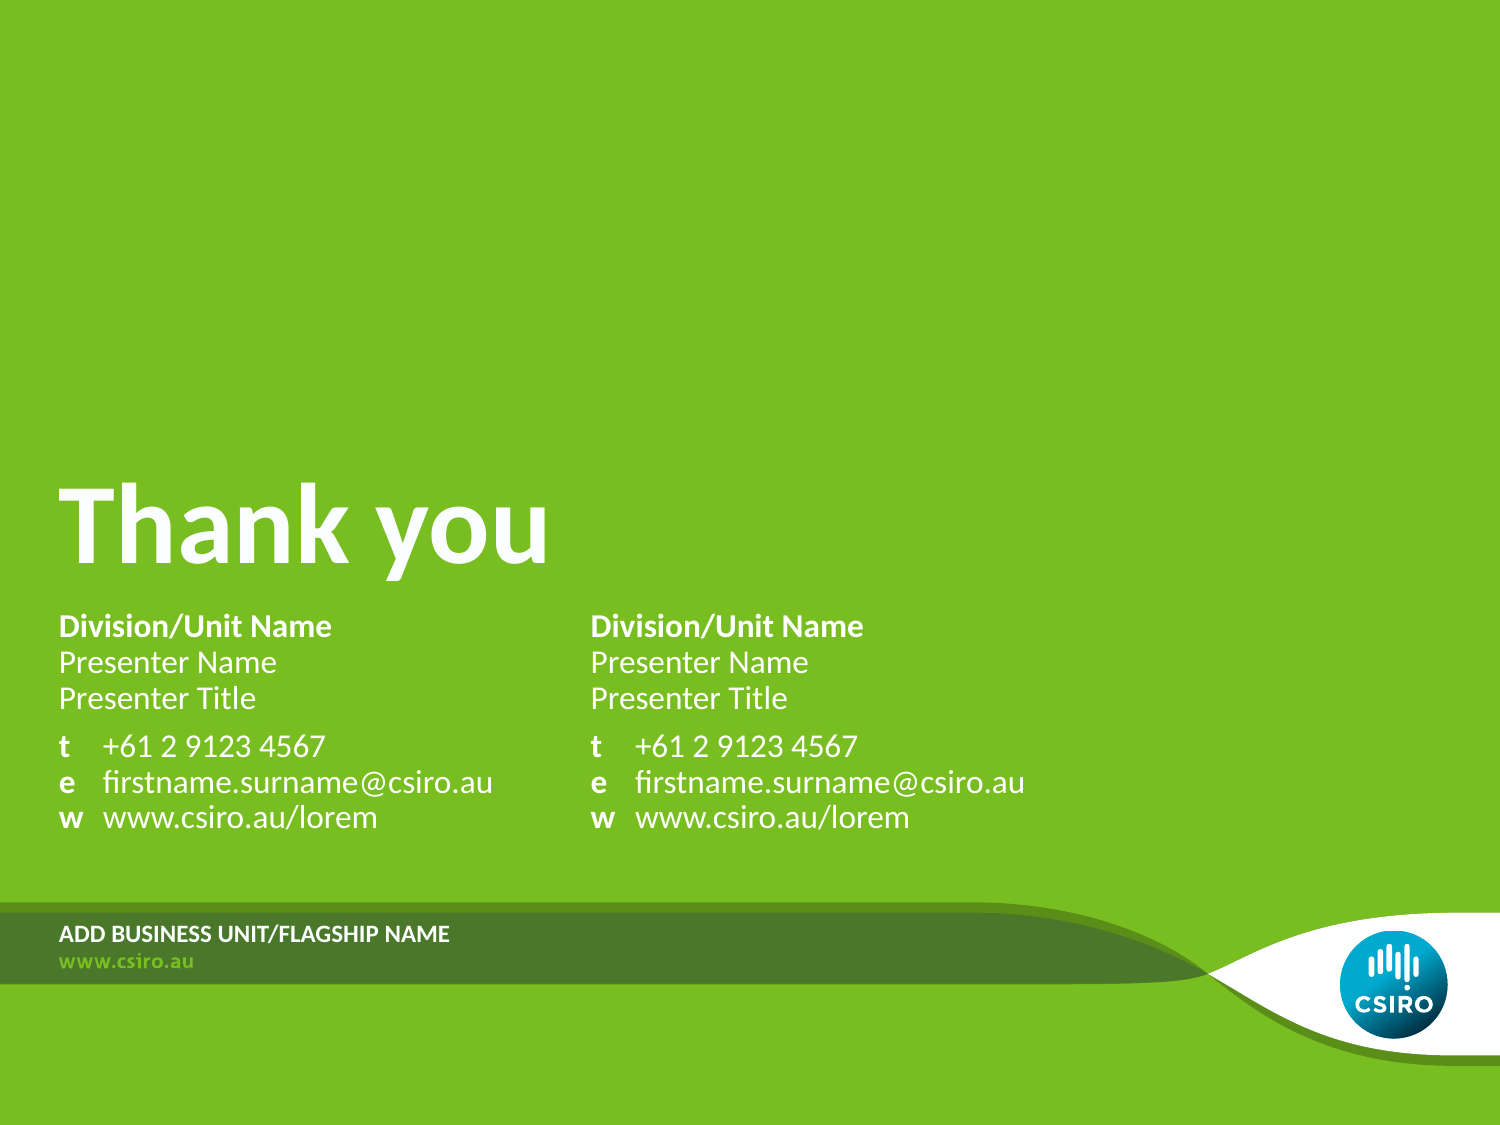

# Thank you
Division/Unit Name
Presenter Name
Presenter Title
t	+61 2 9123 4567
e	firstname.surname@csiro.au
w	www.csiro.au/lorem
Division/Unit Name
Presenter Name
Presenter Title
t	+61 2 9123 4567
e	firstname.surname@csiro.au
w	www.csiro.au/lorem
Add Business Unit/Flagship Name